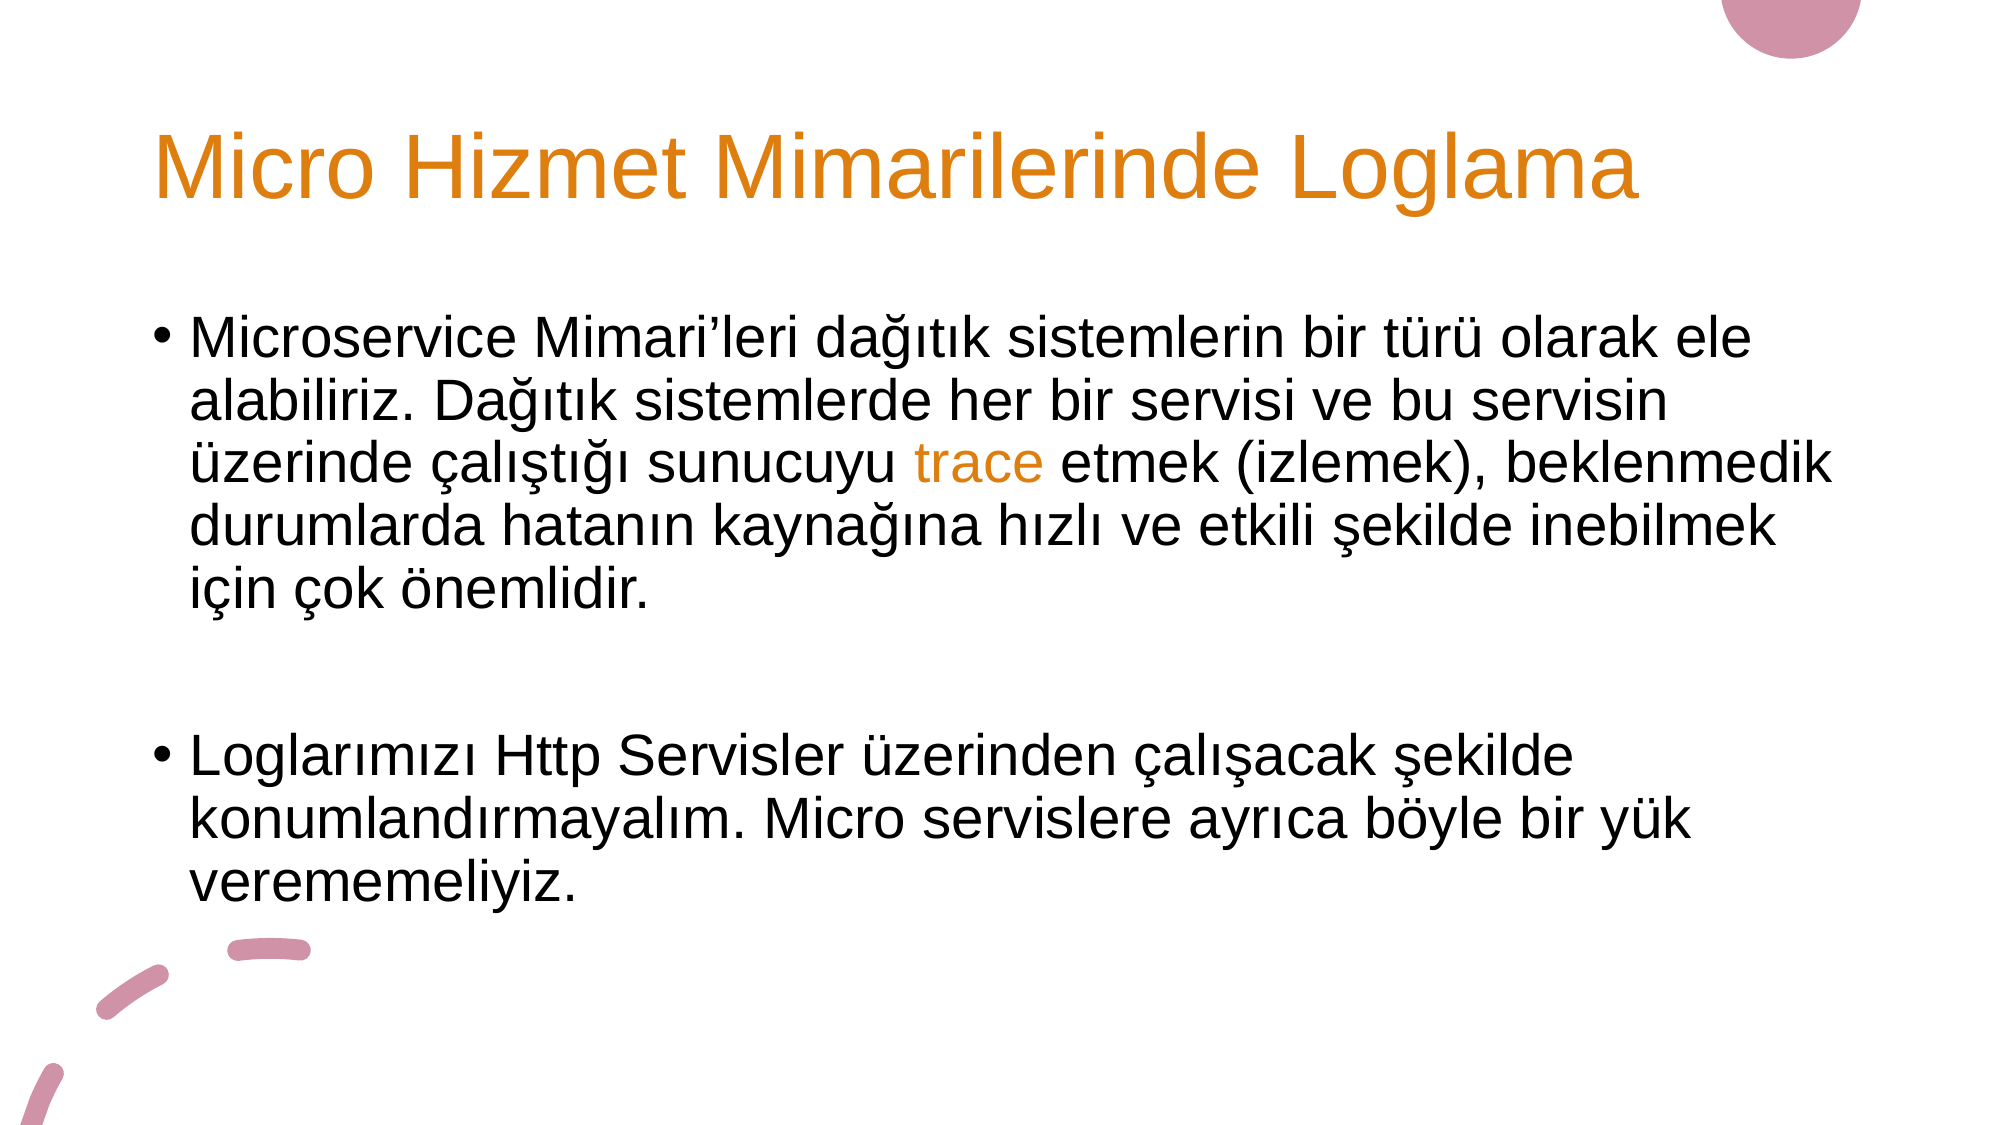

# Micro Hizmet Mimarilerinde Loglama
Microservice Mimari’leri dağıtık sistemlerin bir türü olarak ele alabiliriz. Dağıtık sistemlerde her bir servisi ve bu servisin üzerinde çalıştığı sunucuyu trace etmek (izlemek), beklenmedik durumlarda hatanın kaynağına hızlı ve etkili şekilde inebilmek için çok önemlidir.

Loglarımızı Http Servisler üzerinden çalışacak şekilde konumlandırmayalım. Micro servislere ayrıca böyle bir yük verememeliyiz.